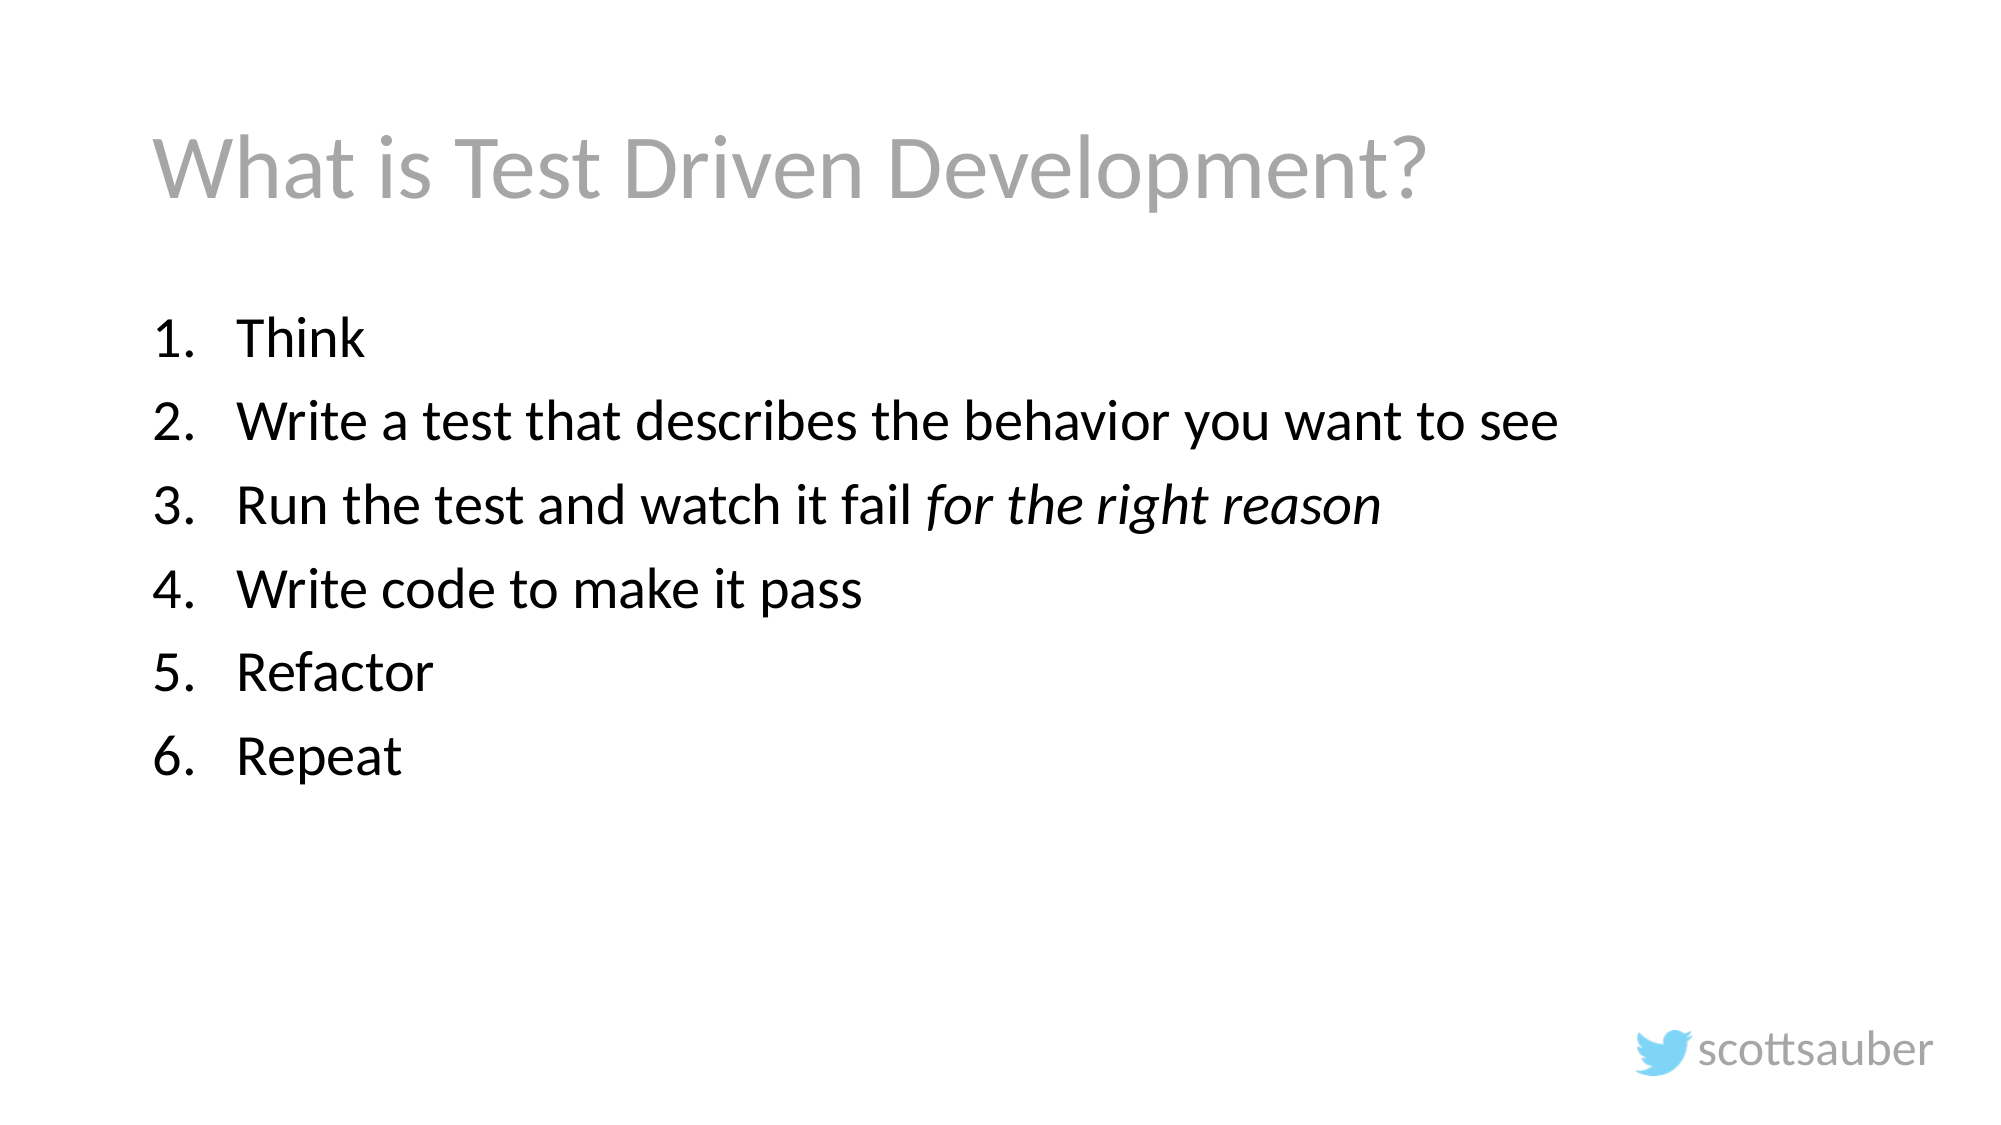

# What is Test Driven Development?
Think
Write a test that describes the behavior you want to see
Run the test and watch it fail for the right reason
Write code to make it pass
Refactor
Repeat
scottsauber